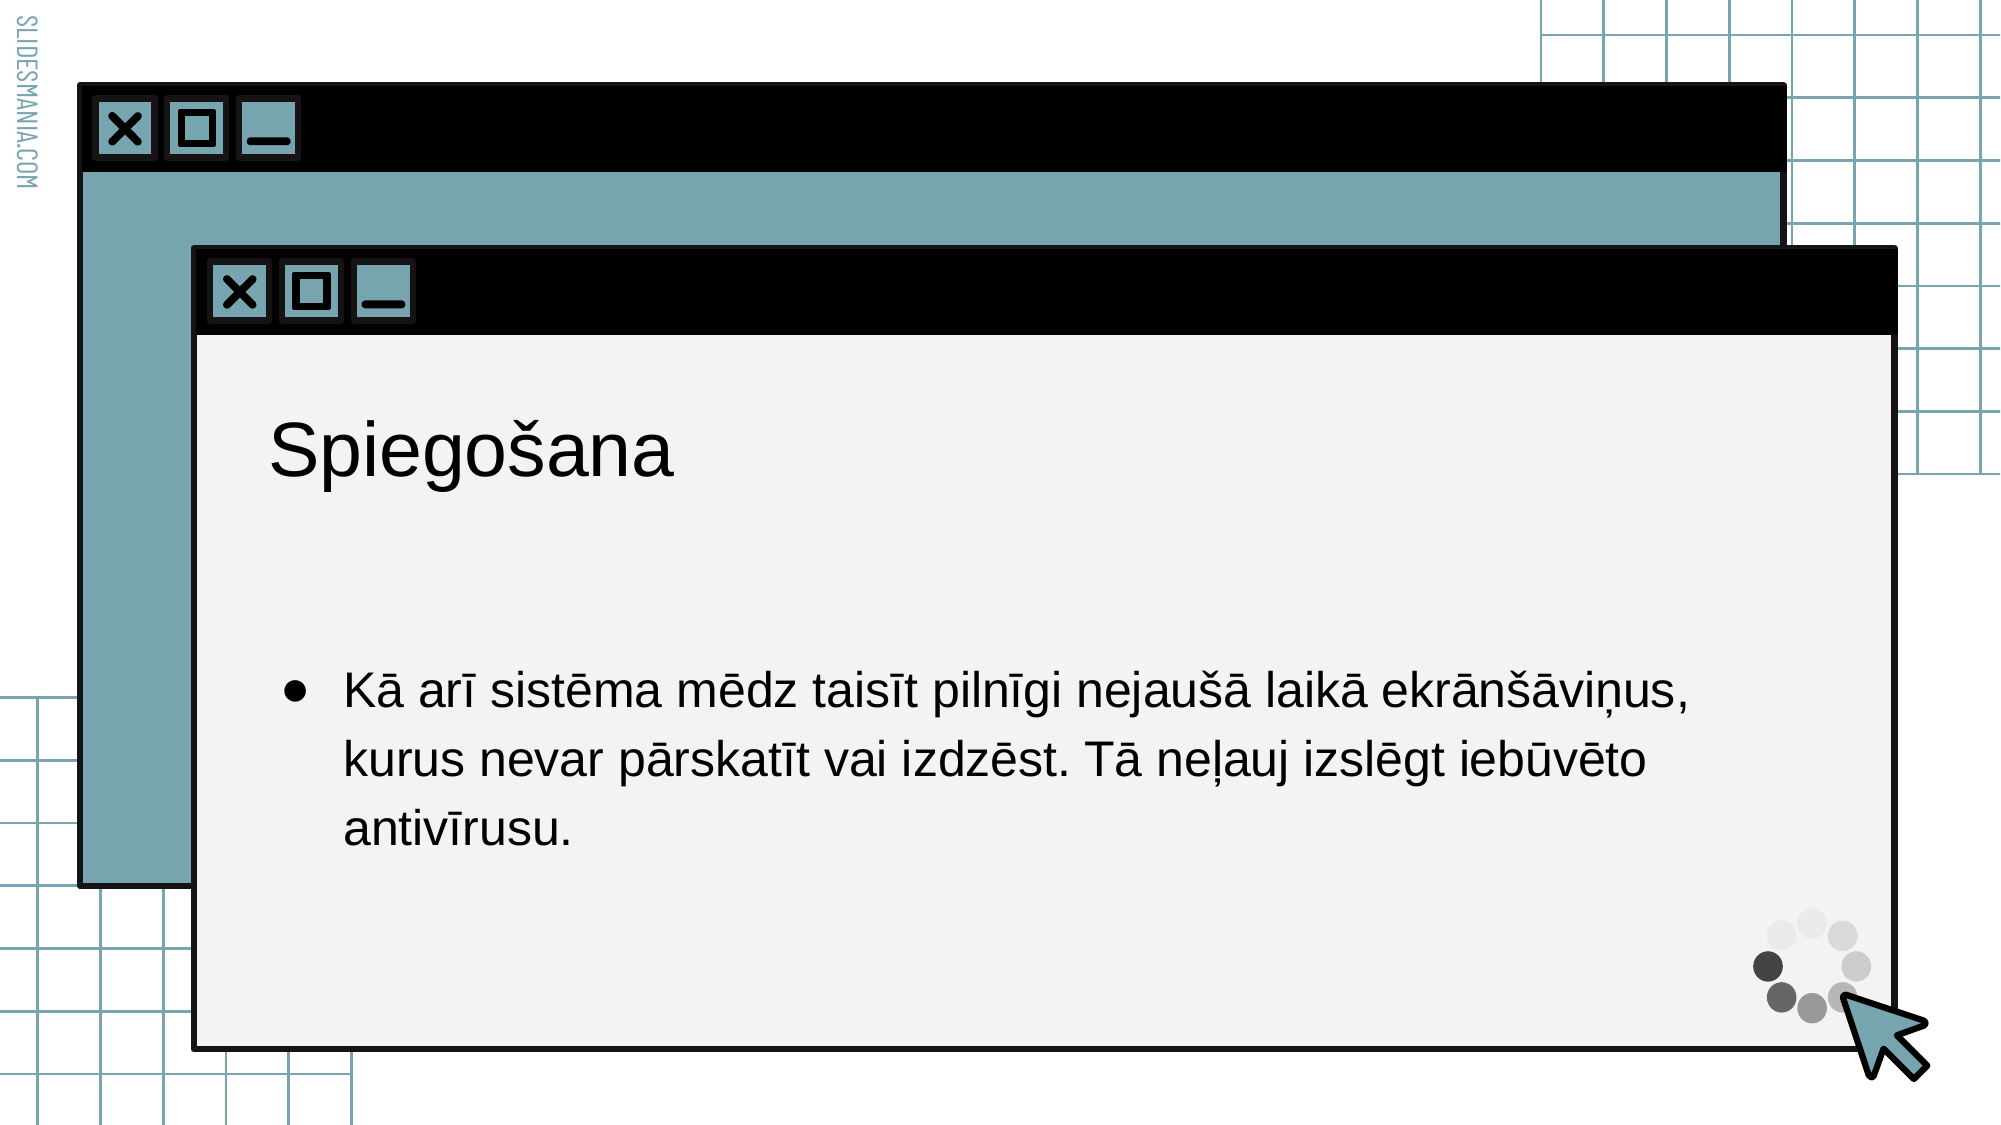

# Spiegošana
Kā arī sistēma mēdz taisīt pilnīgi nejaušā laikā ekrānšāviņus, kurus nevar pārskatīt vai izdzēst. Tā neļauj izslēgt iebūvēto antivīrusu.